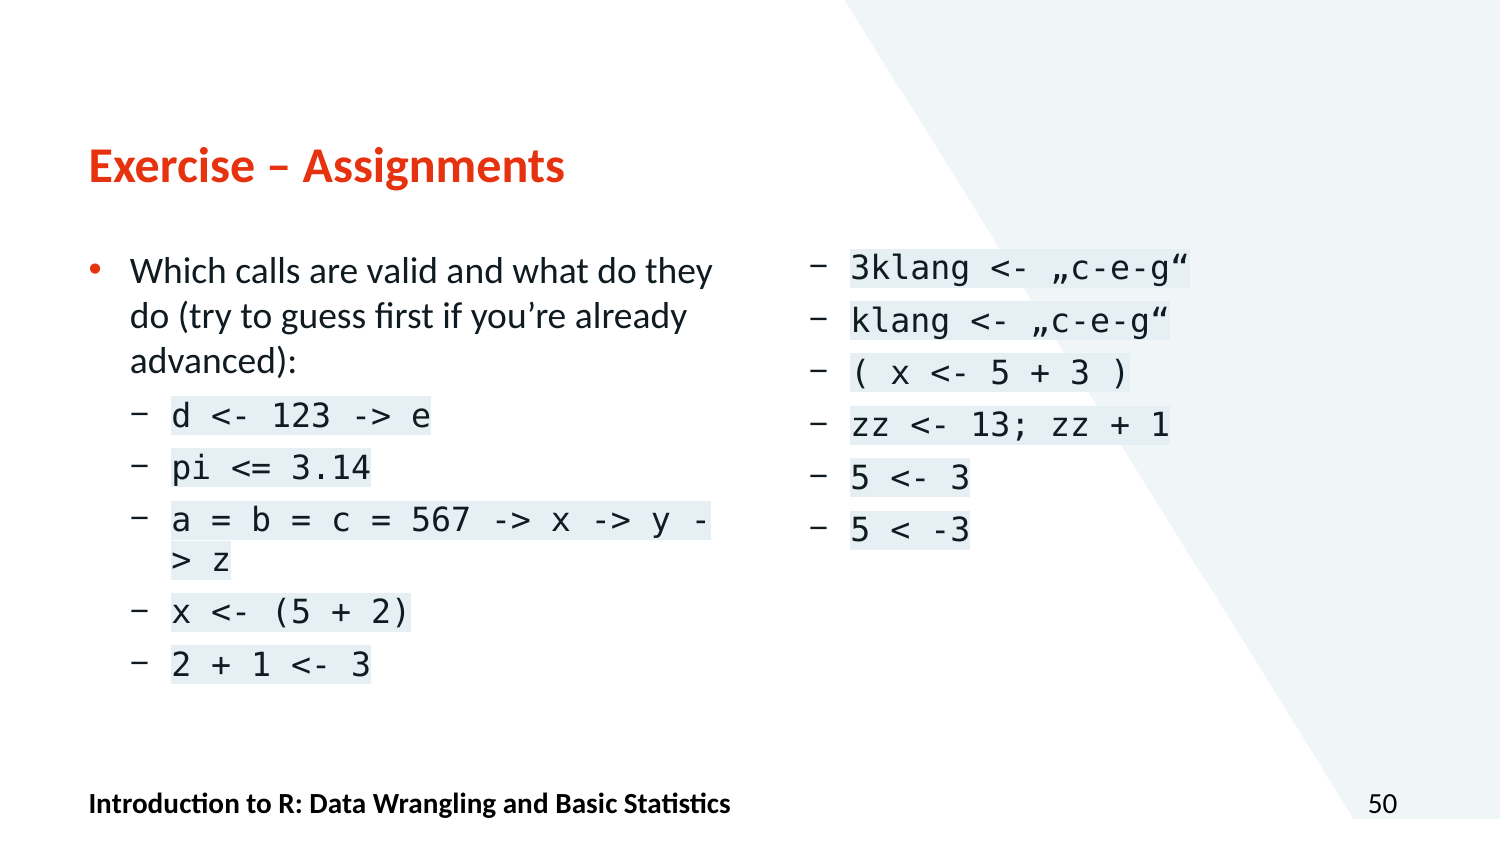

# Exercise – Assignments
Which calls are valid and what do they do (try to guess first if you’re already advanced):
d <- 123 -> e
pi <= 3.14
a = b = c = 567 -> x -> y -> z
x <- (5 + 2)
2 + 1 <- 3
3klang <- „c-e-g“
klang <- „c-e-g“
( x <- 5 + 3 )
zz <- 13; zz + 1
5 <- 3
5 < -3

Introduction to R: Data Wrangling and Basic Statistics
50